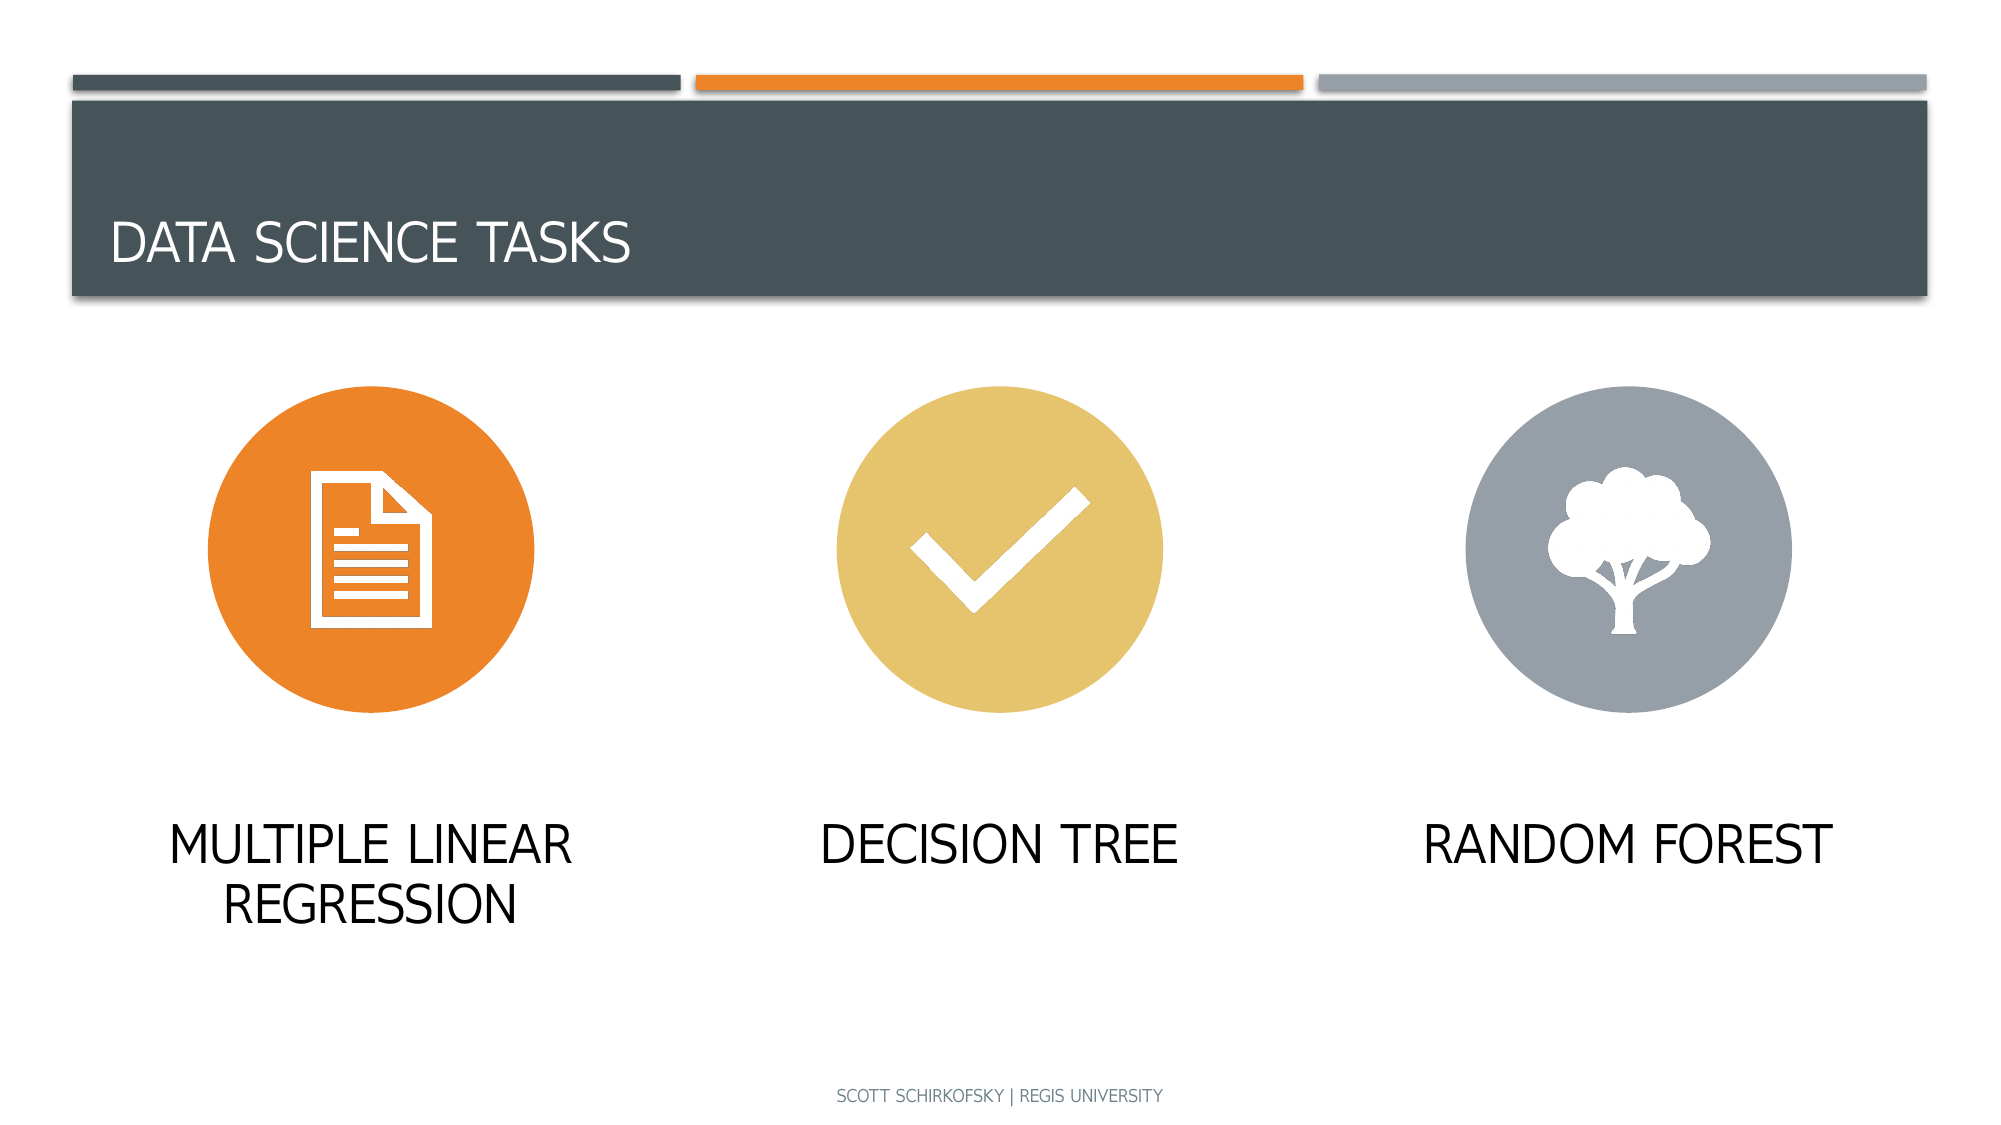

# Data Science Tasks
Multiple Linear Regression
Decision Tree
Random Forest
Scott Schirkofsky | Regis University